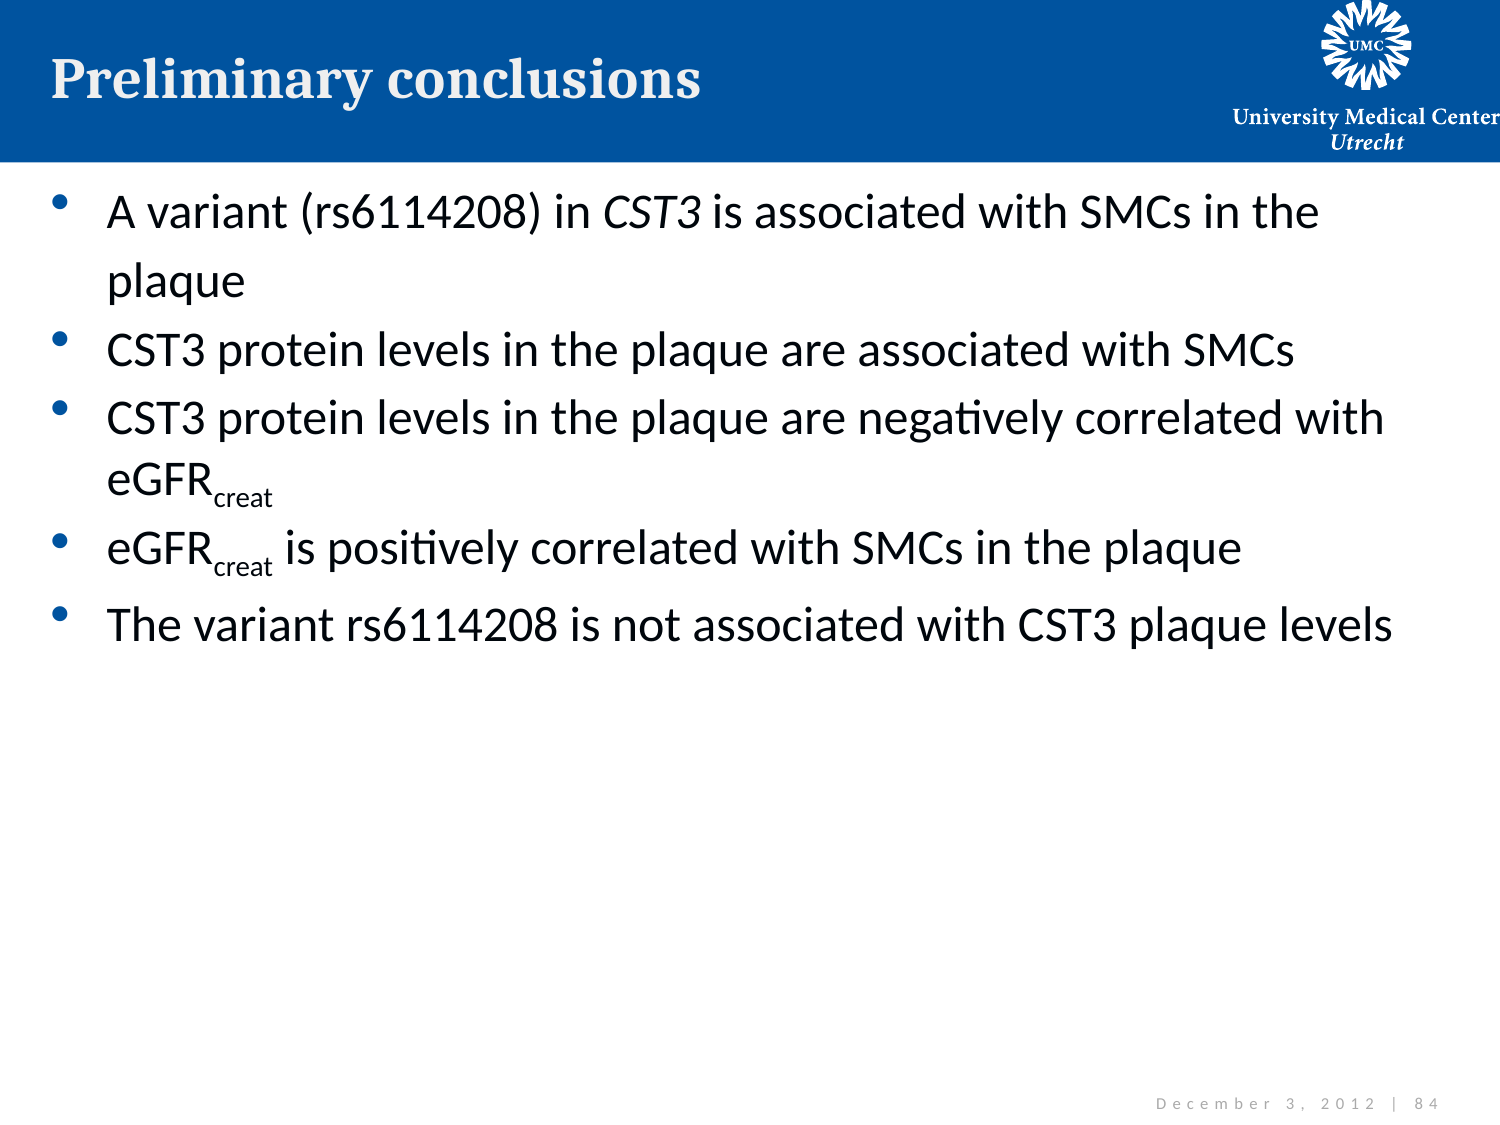

# Preliminary conclusions
A variant (rs6114208) in CST3 is associated with SMCs in the plaque
CST3 protein levels in the plaque are associated with SMCs
CST3 protein levels in the plaque are negatively correlated with eGFRcreat
eGFRcreat is positively correlated with SMCs in the plaque
The variant rs6114208 is not associated with CST3 plaque levels
December 3, 2012 | 84